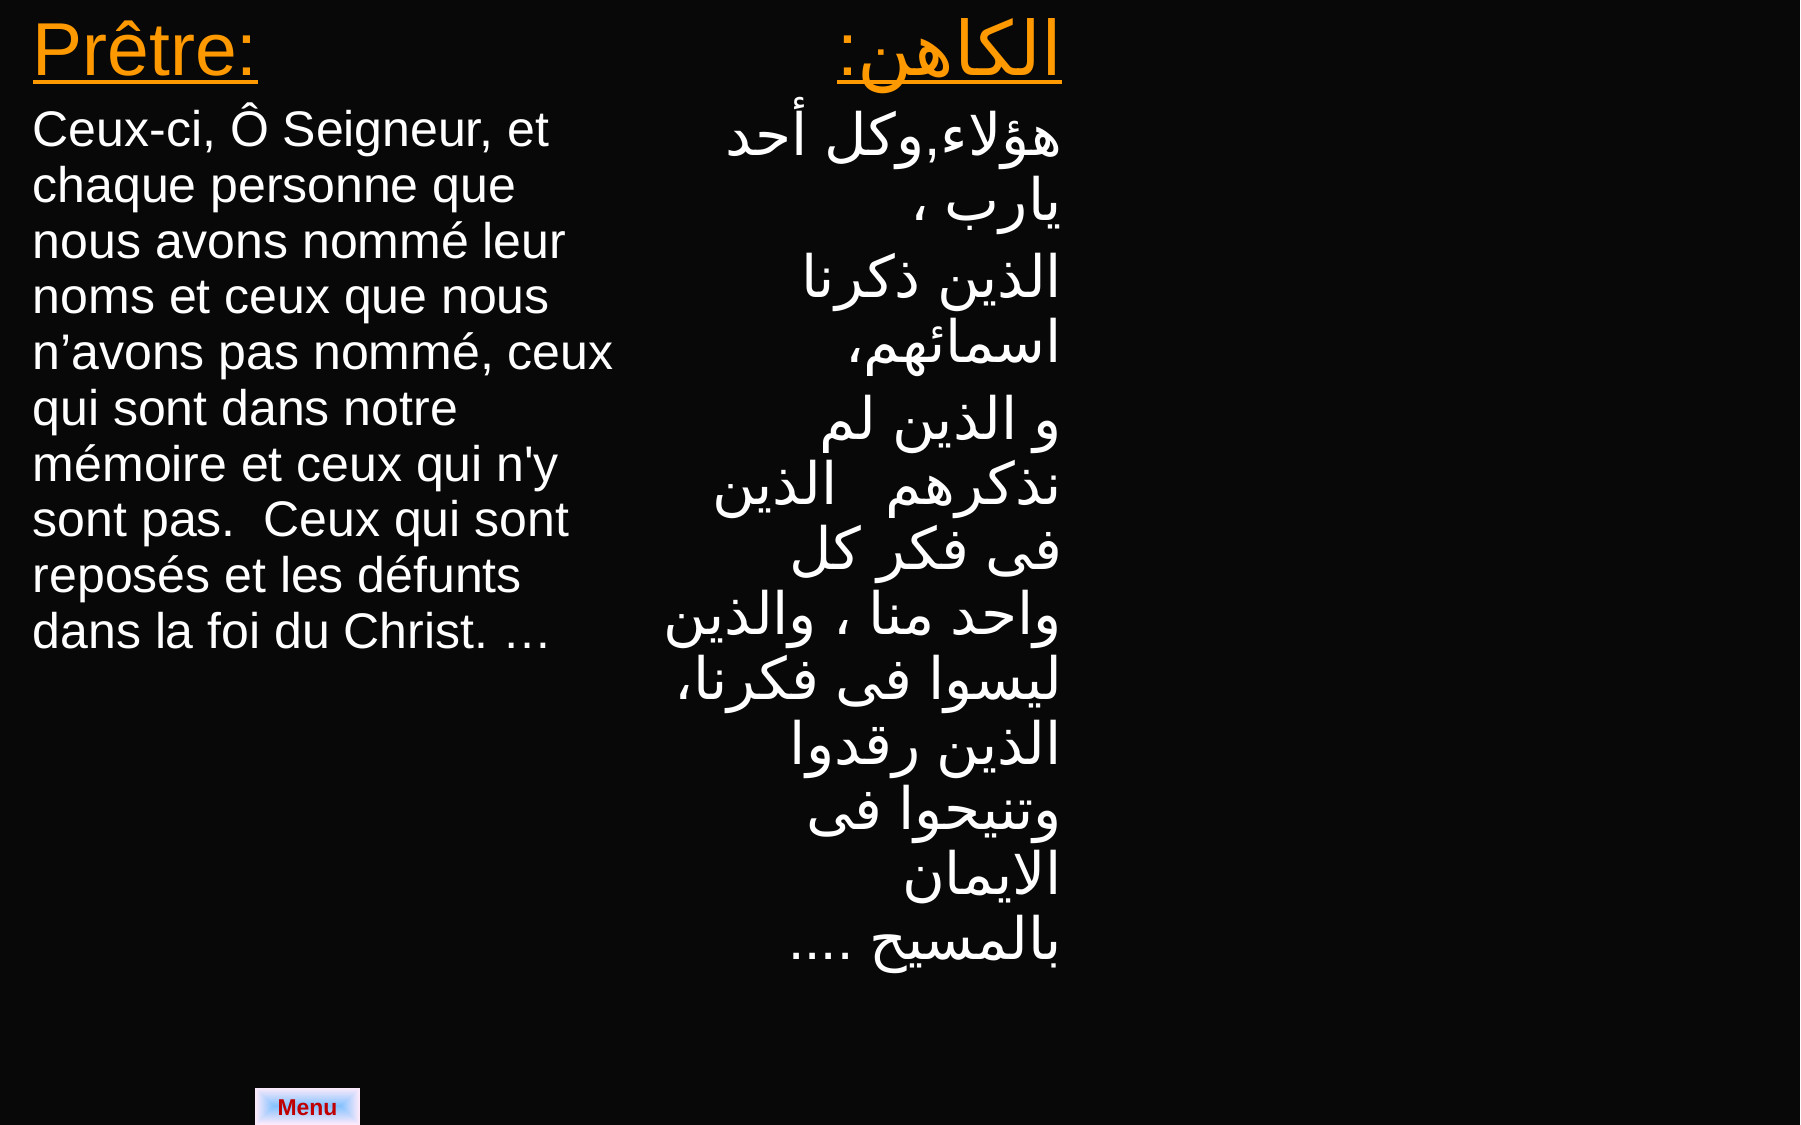

| Prêtre: Ceux-ci, Ô Seigneur, et chaque personne que nous avons nommé leur noms et ceux que nous n’avons pas nommé, ceux qui sont dans notre mémoire et ceux qui n'y sont pas. Ceux qui sont reposés et les défunts dans la foi du Christ. … | الكاهن: هؤلاء,وكل أحد يارب ، الذين ذكرنا اسمائهم، و الذين لم نذكرهم الذين فى فكر كل واحد منا ، والذين ليسوا فى فكرنا، الذين رقدوا وتنيحوا فى الايمان بالمسيح .... |
| --- | --- |

Menu